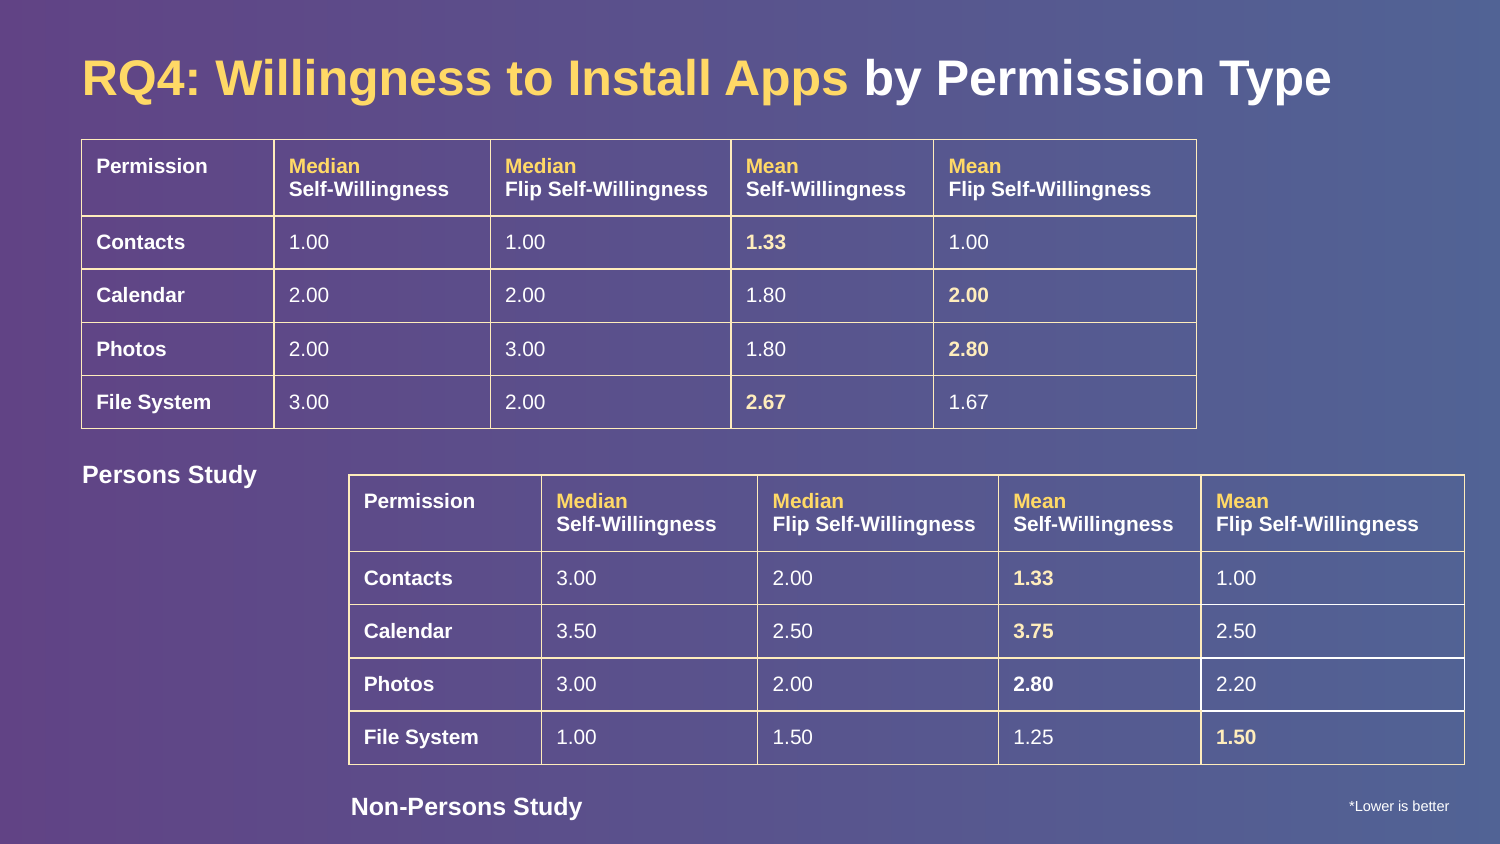

RQ4: Willingness to Install Apps by Permission Type
| Permission | Median Self-Willingness | Median Flip Self-Willingness | Mean Self-Willingness | Mean Flip Self-Willingness |
| --- | --- | --- | --- | --- |
| Contacts | 1.00 | 1.00 | 1.33 | 1.00 |
| Calendar | 2.00 | 2.00 | 1.80 | 2.00 |
| Photos | 2.00 | 3.00 | 1.80 | 2.80 |
| File System | 3.00 | 2.00 | 2.67 | 1.67 |
Persons Study
| Permission | Median Self-Willingness | Median Flip Self-Willingness | Mean Self-Willingness | Mean Flip Self-Willingness |
| --- | --- | --- | --- | --- |
| Contacts | 3.00 | 2.00 | 1.33 | 1.00 |
| Calendar | 3.50 | 2.50 | 3.75 | 2.50 |
| Photos | 3.00 | 2.00 | 2.80 | 2.20 |
| File System | 1.00 | 1.50 | 1.25 | 1.50 |
Non-Persons Study
*Lower is better